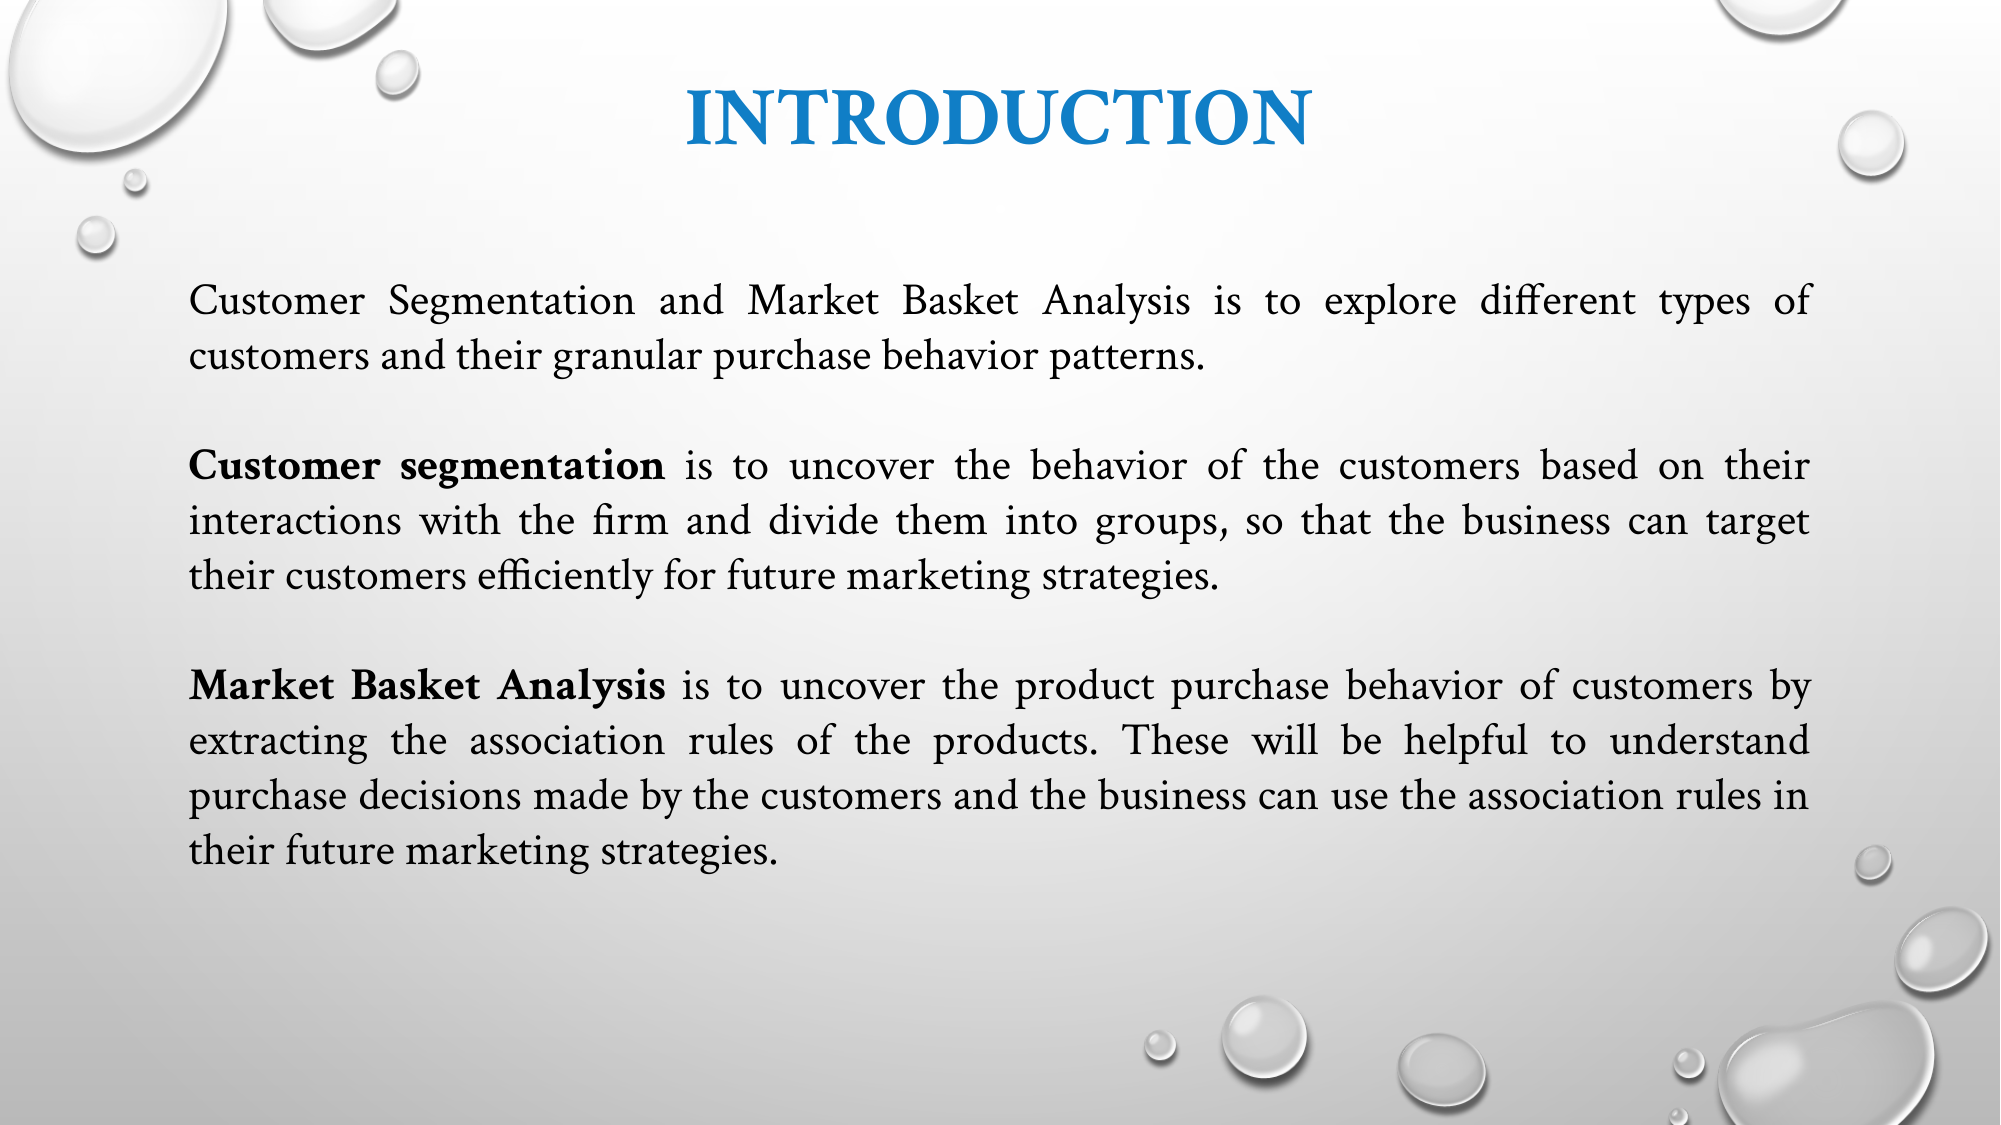

# INTRODUCTION
Customer Segmentation and Market Basket Analysis is to explore different types of customers and their granular purchase behavior patterns.

Customer segmentation is to uncover the behavior of the customers based on their interactions with the firm and divide them into groups, so that the business can target their customers efficiently for future marketing strategies.

Market Basket Analysis is to uncover the product purchase behavior of customers by extracting the association rules of the products. These will be helpful to understand purchase decisions made by the customers and the business can use the association rules in their future marketing strategies.